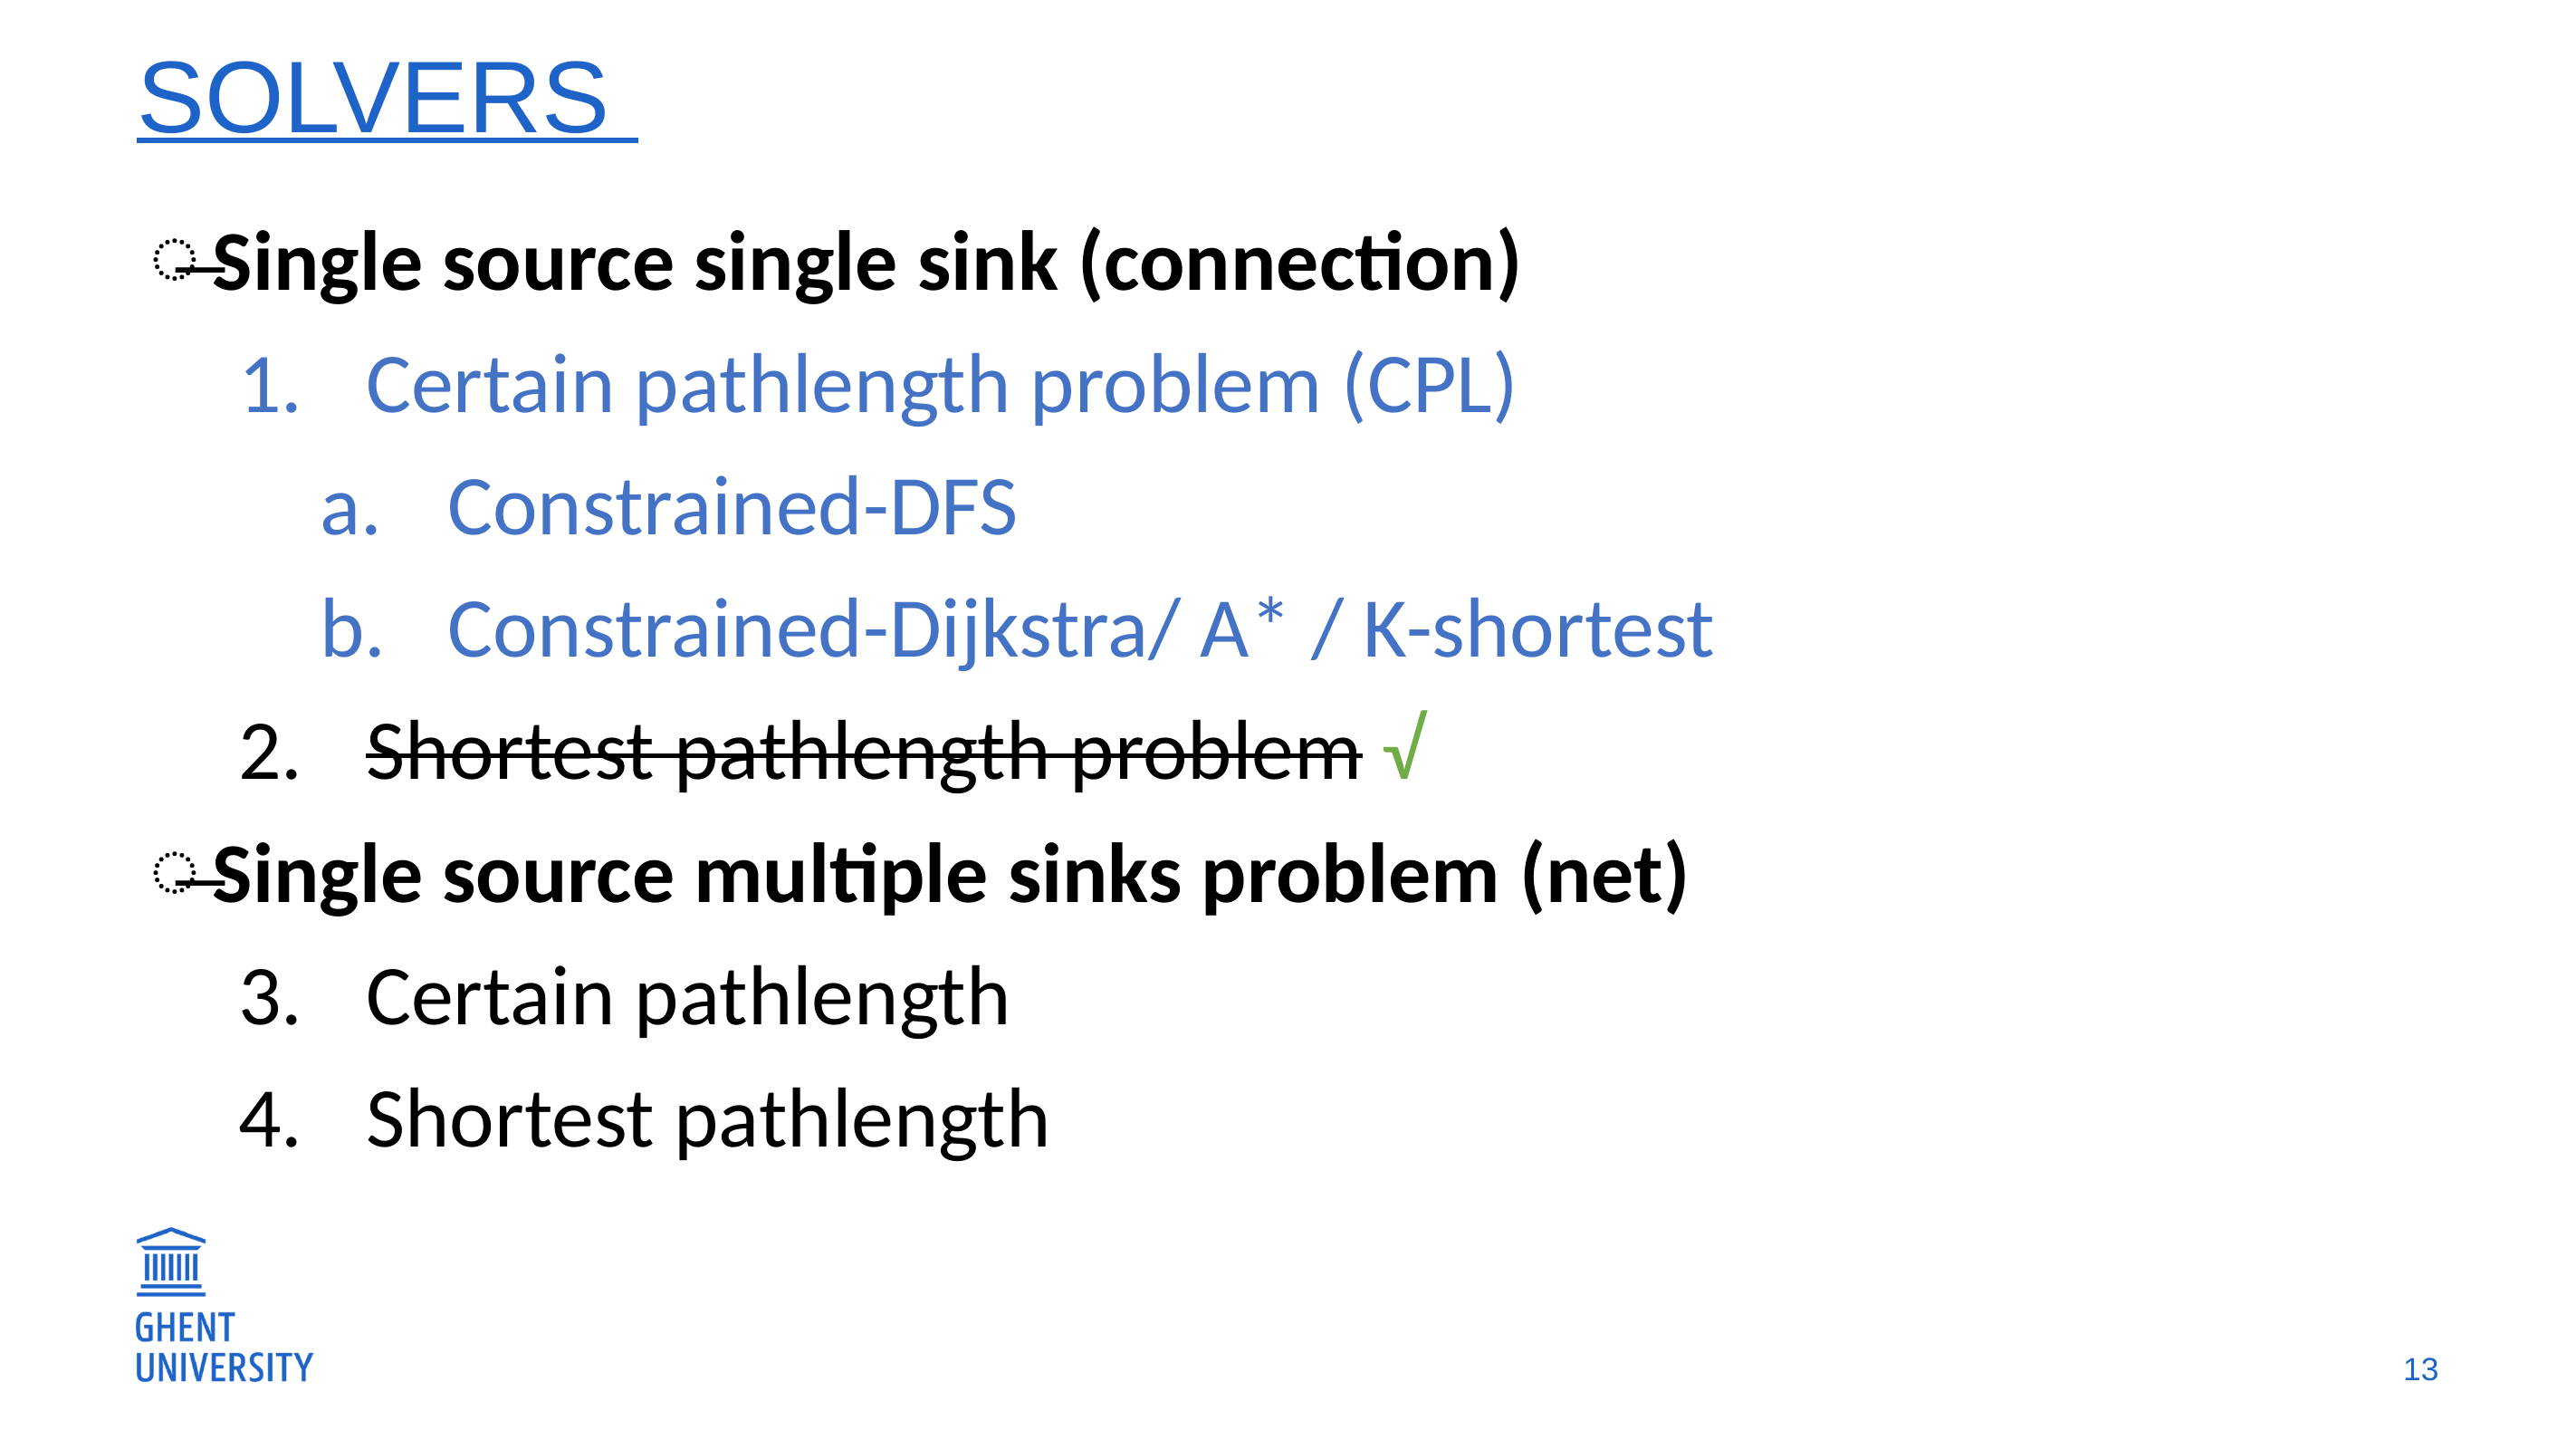

# Solvers
Single source single sink (connection)
Certain pathlength problem (CPL)
Constrained-DFS
Constrained-Dijkstra/ A* / K-shortest
Shortest pathlength problem √
Single source multiple sinks problem (net)
Certain pathlength
Shortest pathlength
13